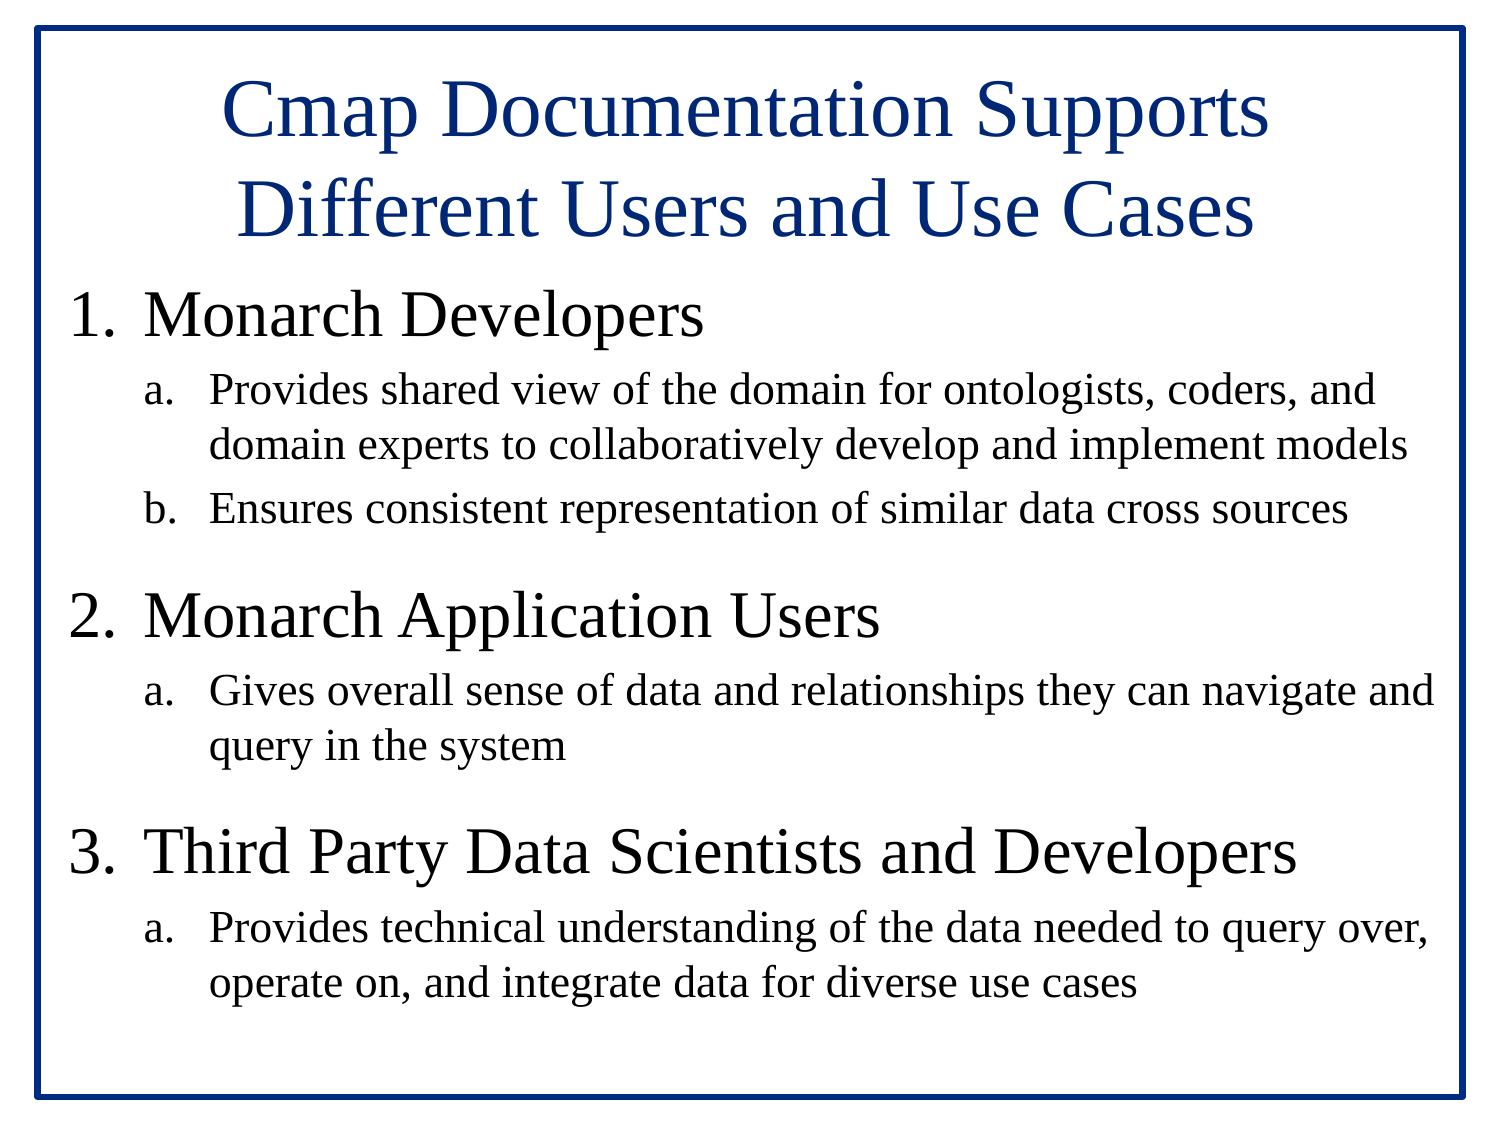

# Cmap Documentation Supports Different Users and Use Cases
Monarch Developers
Provides shared view of the domain for ontologists, coders, and domain experts to collaboratively develop and implement models
Ensures consistent representation of similar data cross sources
Monarch Application Users
Gives overall sense of data and relationships they can navigate and query in the system
Third Party Data Scientists and Developers
Provides technical understanding of the data needed to query over, operate on, and integrate data for diverse use cases